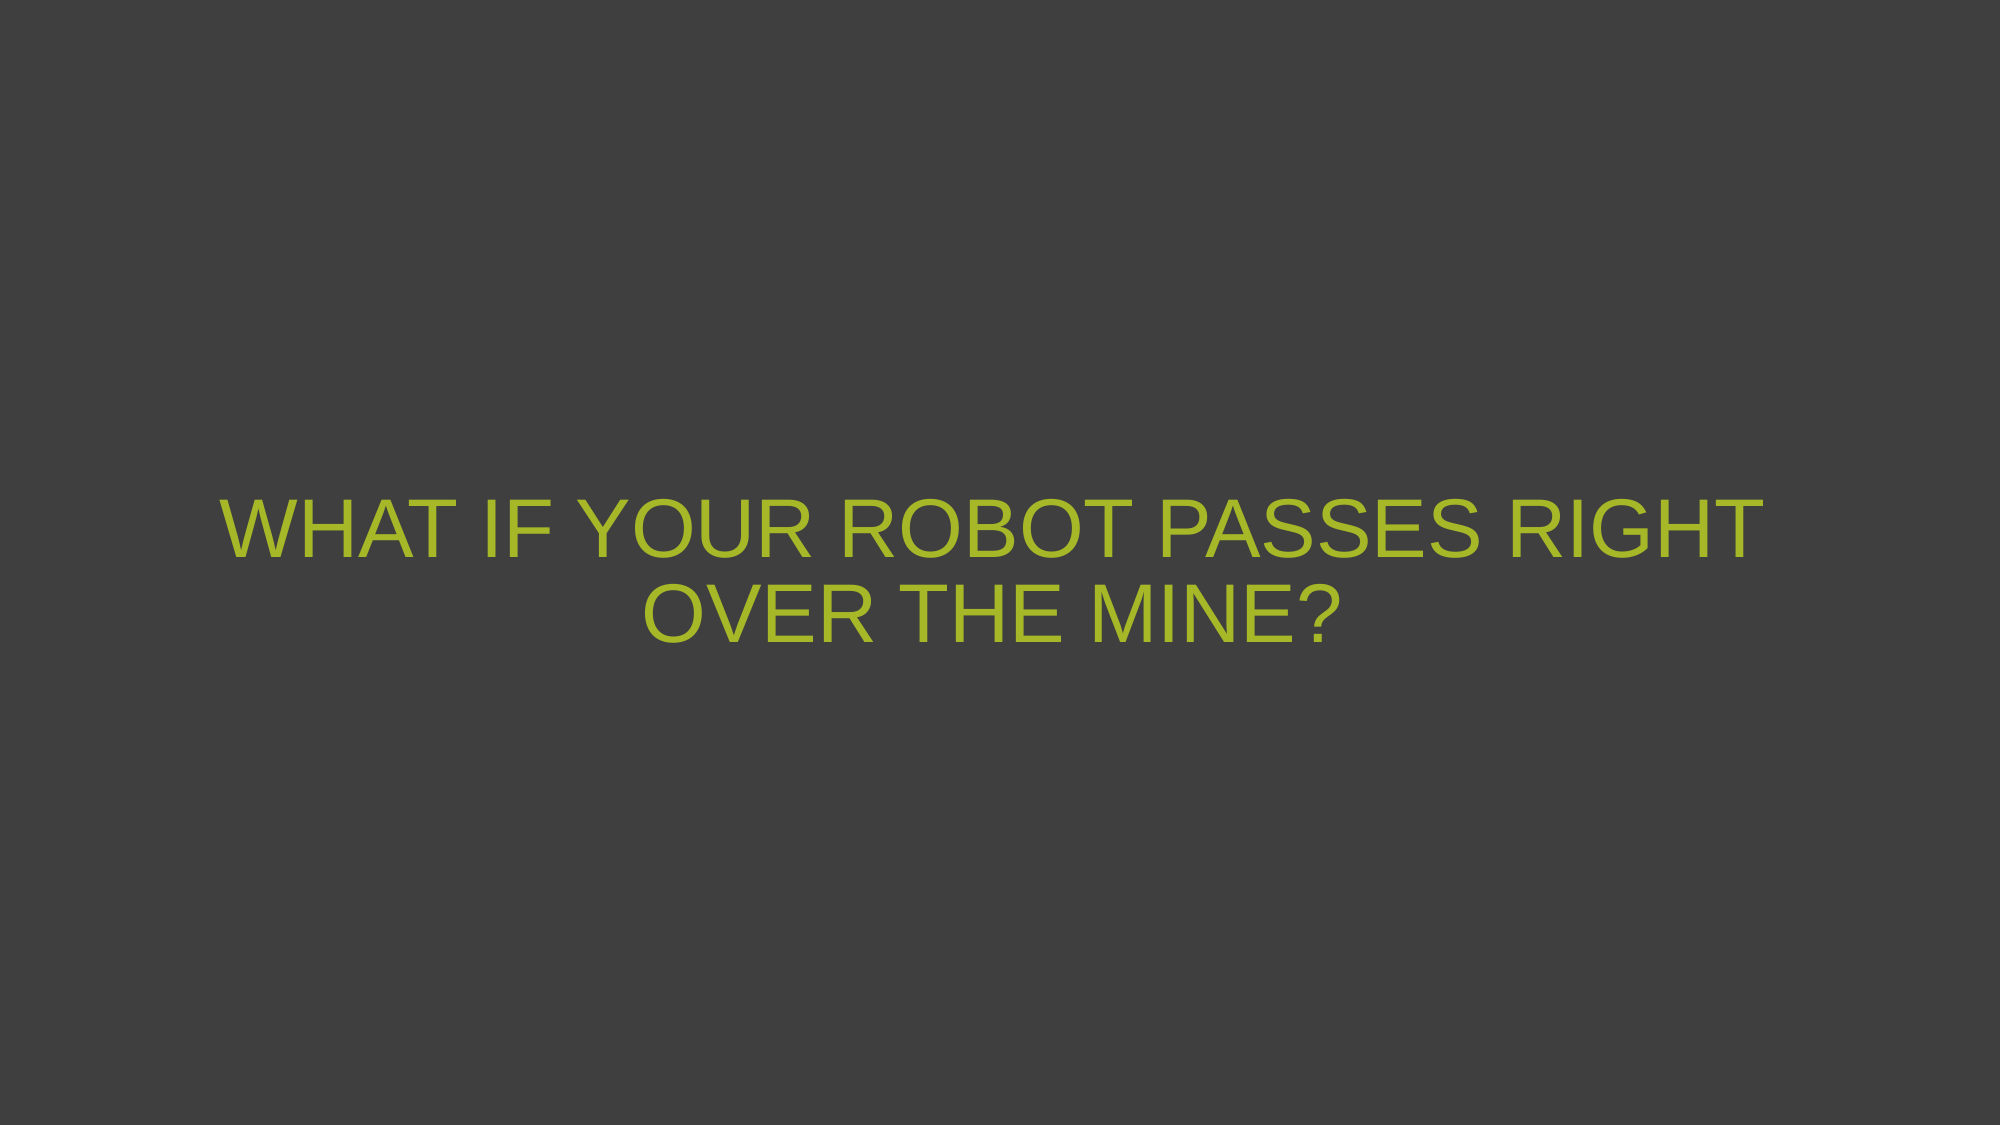

WHAT IF YOUR ROBOT PASSES RIGHT OVER THE MINE?